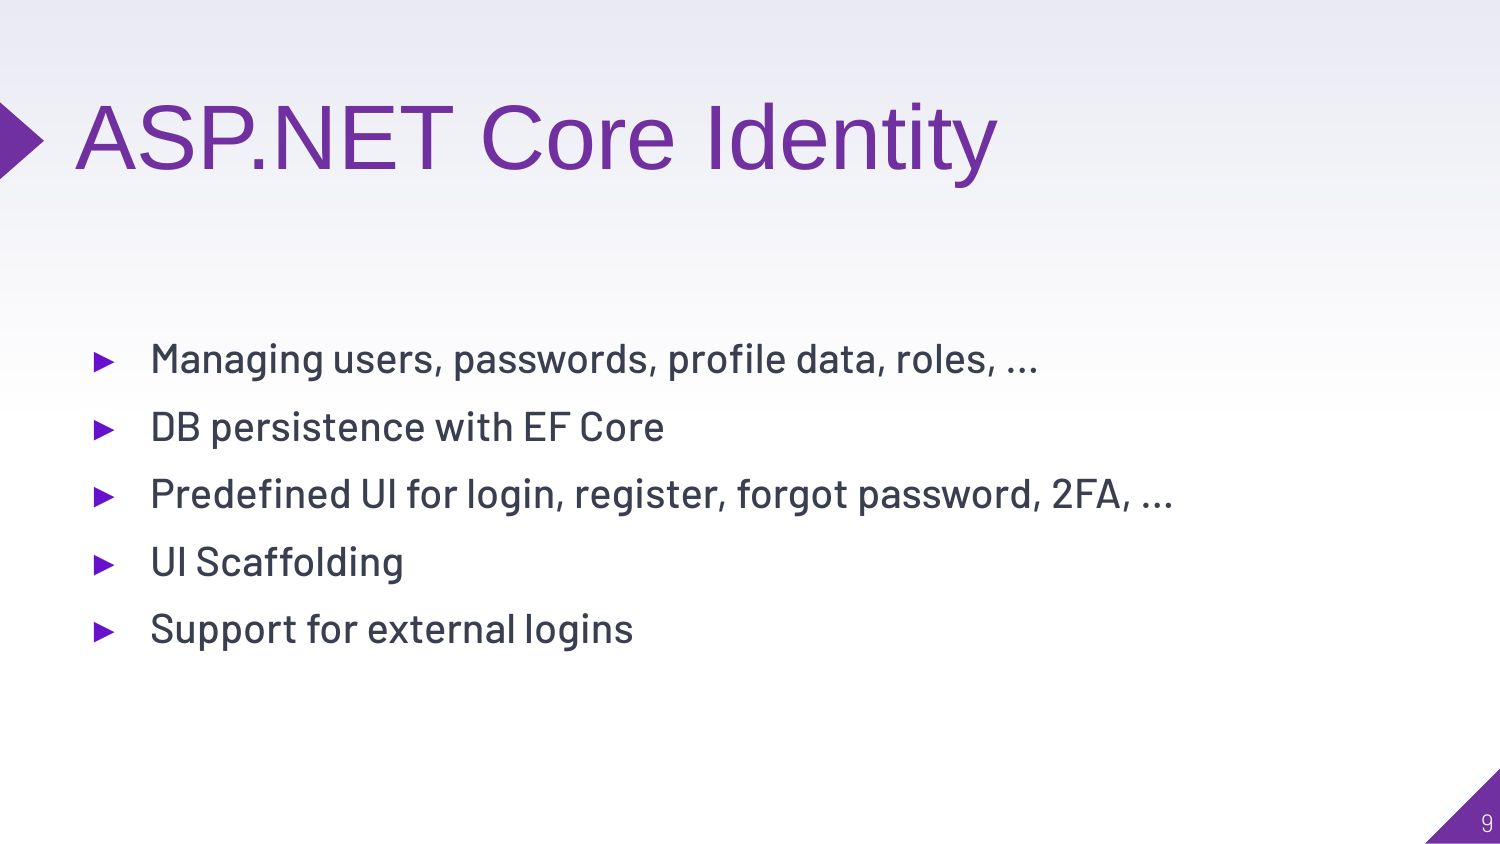

# ASP.NET Core Identity
Managing users, passwords, profile data, roles, …
DB persistence with EF Core
Predefined UI for login, register, forgot password, 2FA, …
UI Scaffolding
Support for external logins

9